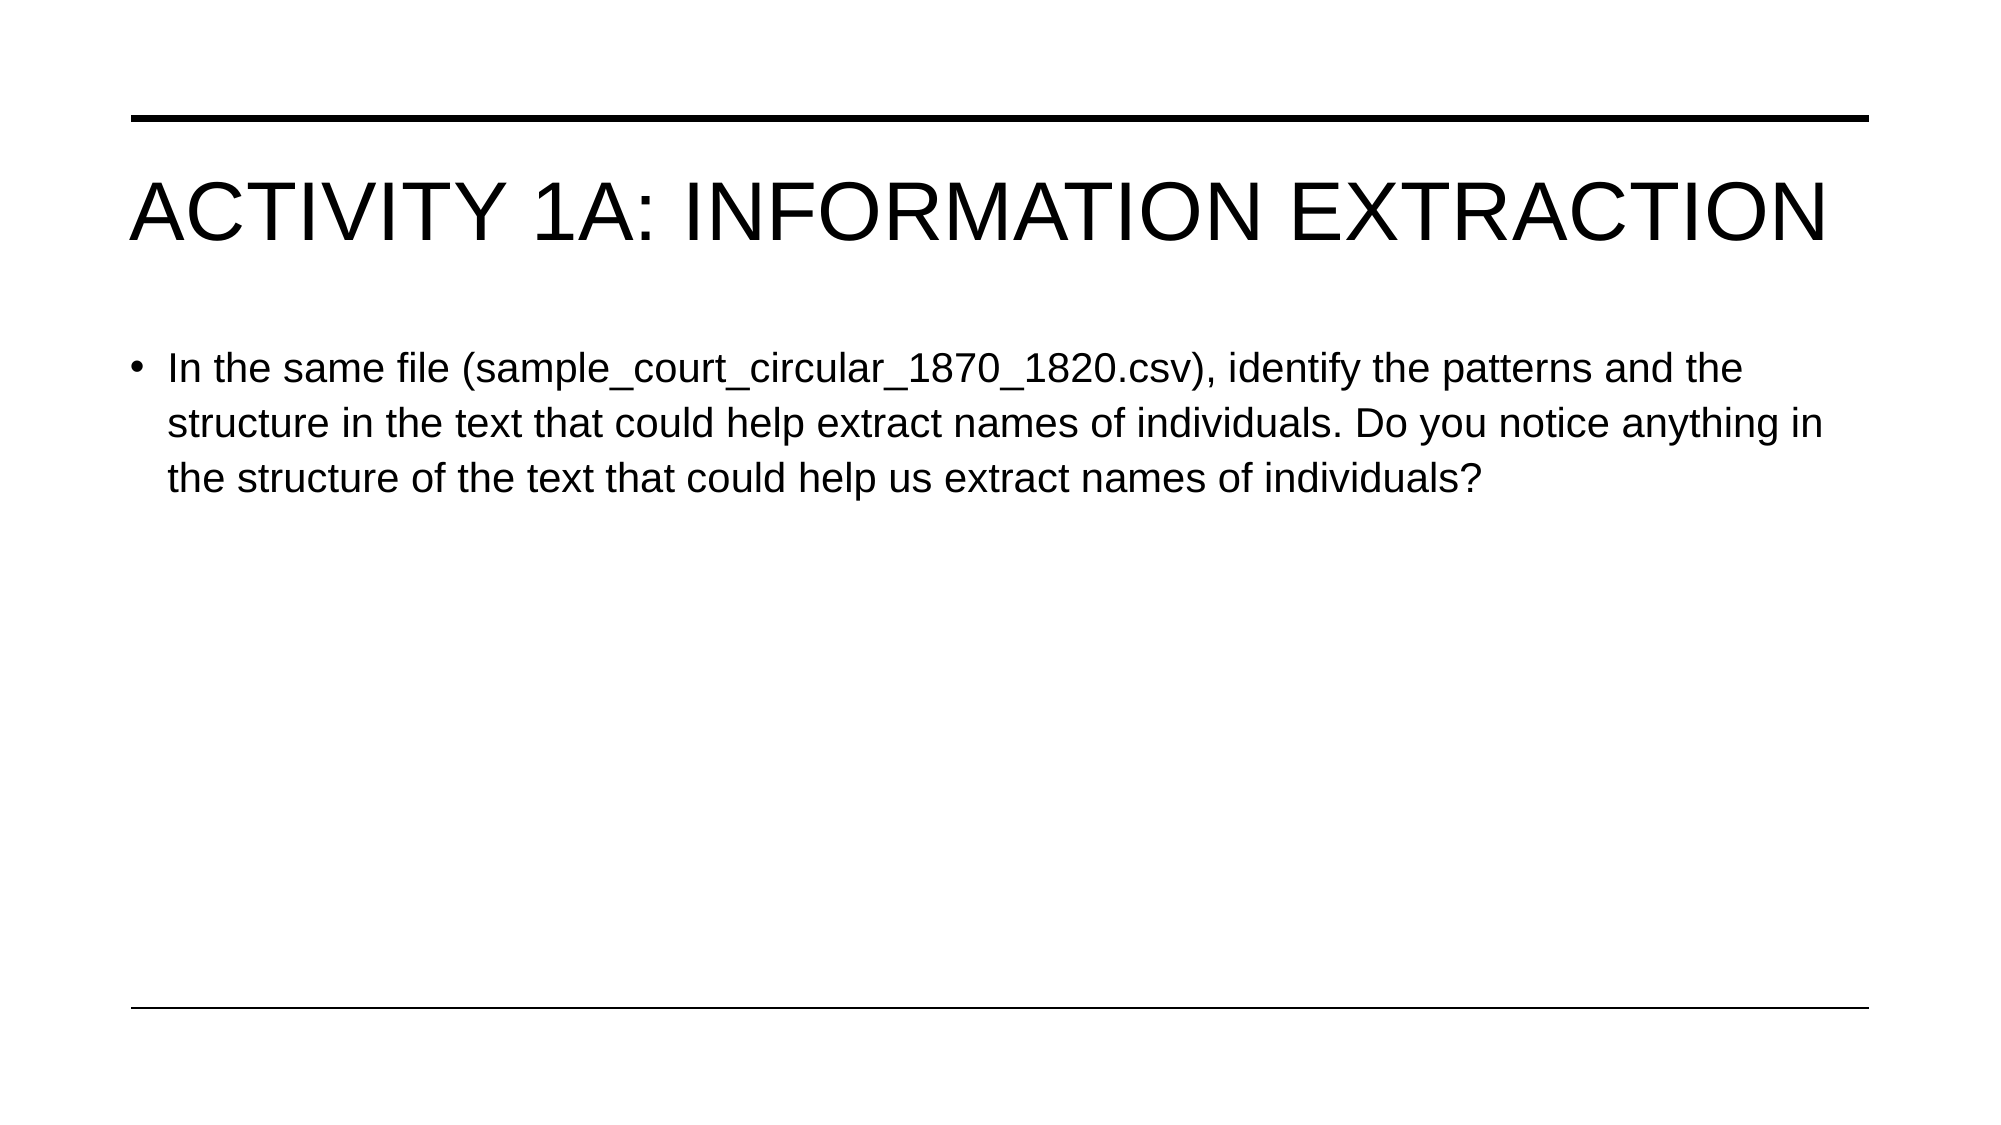

# Activity 1A: information extraction

In the same file (sample_court_circular_1870_1820.csv), identify the patterns and the structure in the text that could help extract names of individuals. Do you notice anything in the structure of the text that could help us extract names of individuals?